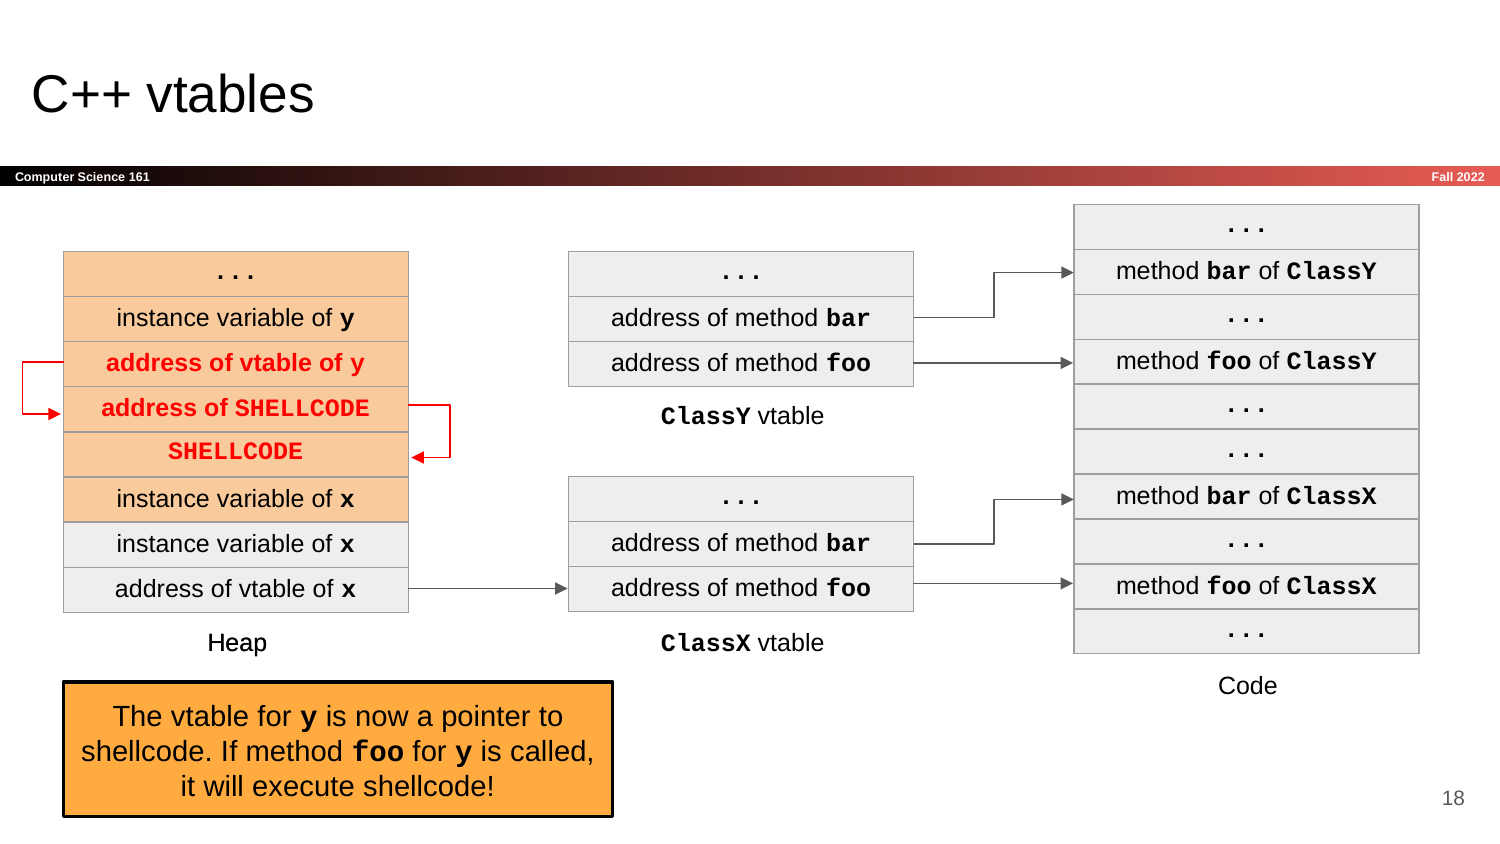

# C++ vtables
| ... |
| --- |
| method bar of ClassY |
| ... |
| method foo of ClassY |
| ... |
| ... |
| method bar of ClassX |
| ... |
| method foo of ClassX |
| ... |
| ... |
| --- |
| address of method bar |
| address of method foo |
| ... |
| --- |
| instance variable of y |
| address of vtable of y |
| address of SHELLCODE |
| SHELLCODE |
| instance variable of x |
| instance variable of x |
| address of vtable of x |

ClassY vtable

| ... |
| --- |
| address of method bar |
| address of method foo |
Heap
Heap
ClassX vtable
Code
The vtable for y is now a pointer to shellcode. If method foo for y is called, it will execute shellcode!
18